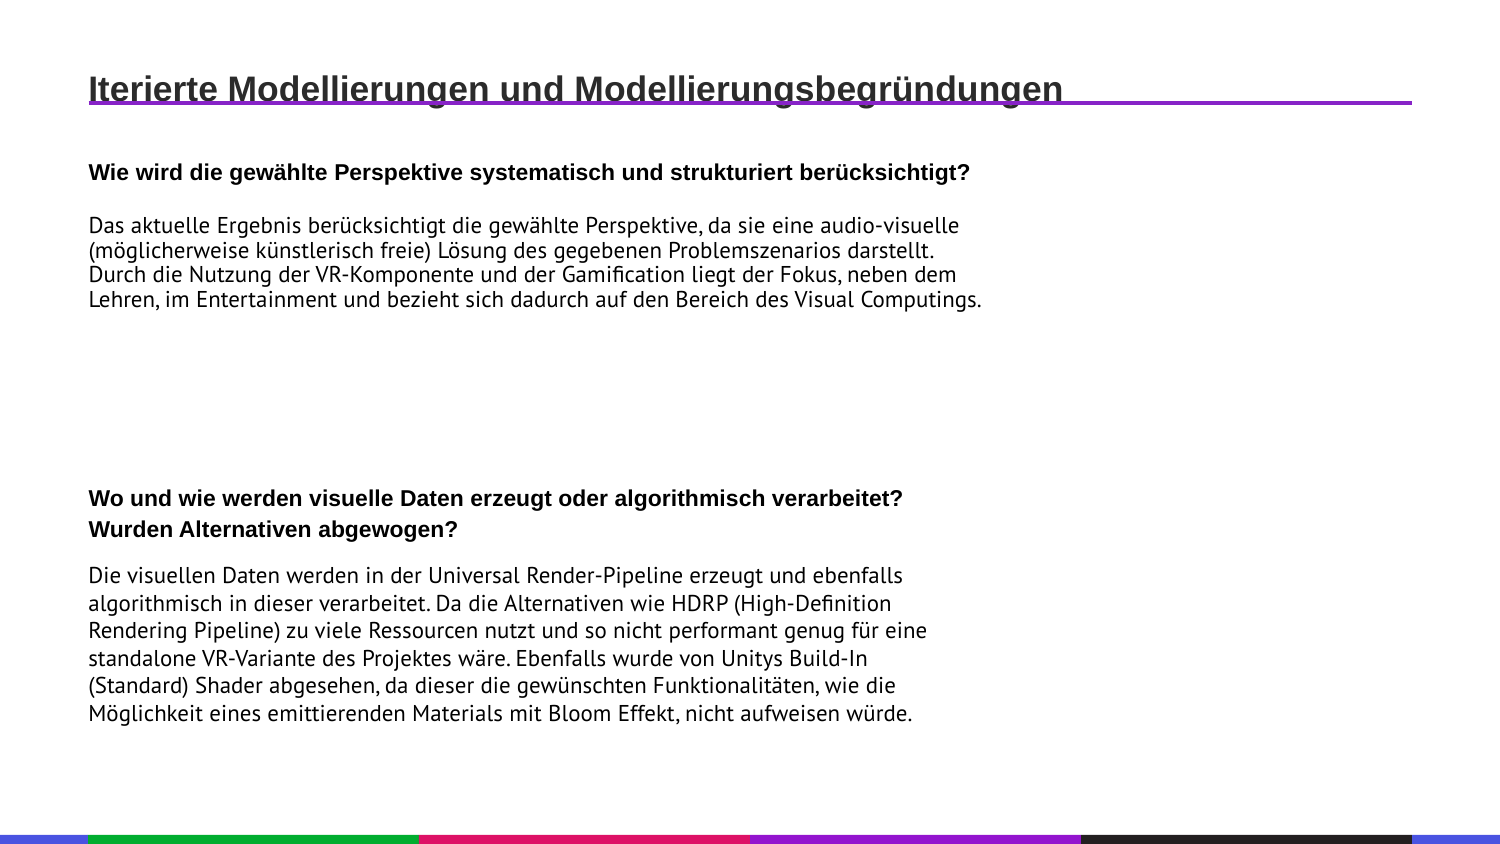

67
Iterierte Modellierungen und Modellierungsbegründungen
53
21
Wie wird die gewählte Perspektive systematisch und strukturiert berücksichtigt?
53
21
Das aktuelle Ergebnis berücksichtigt die gewählte Perspektive, da sie eine audio-visuelle (möglicherweise künstlerisch freie) Lösung des gegebenen Problemszenarios darstellt. Durch die Nutzung der VR-Komponente und der Gamification liegt der Fokus, neben dem Lehren, im Entertainment und bezieht sich dadurch auf den Bereich des Visual Computings.

53
21
53
21
53
21
53
Wo und wie werden visuelle Daten erzeugt oder algorithmisch verarbeitet? Wurden Alternativen abgewogen?
21
53
Die visuellen Daten werden in der Universal Render-Pipeline erzeugt und ebenfalls algorithmisch in dieser verarbeitet. Da die Alternativen wie HDRP (High-Definition Rendering Pipeline) zu viele Ressourcen nutzt und so nicht performant genug für eine standalone VR-Variante des Projektes wäre. Ebenfalls wurde von Unitys Build-In (Standard) Shader abgesehen, da dieser die gewünschten Funktionalitäten, wie die Möglichkeit eines emittierenden Materials mit Bloom Effekt, nicht aufweisen würde.
21
53
21
53

133
21
133
21
133
21
133
21
133
21
133